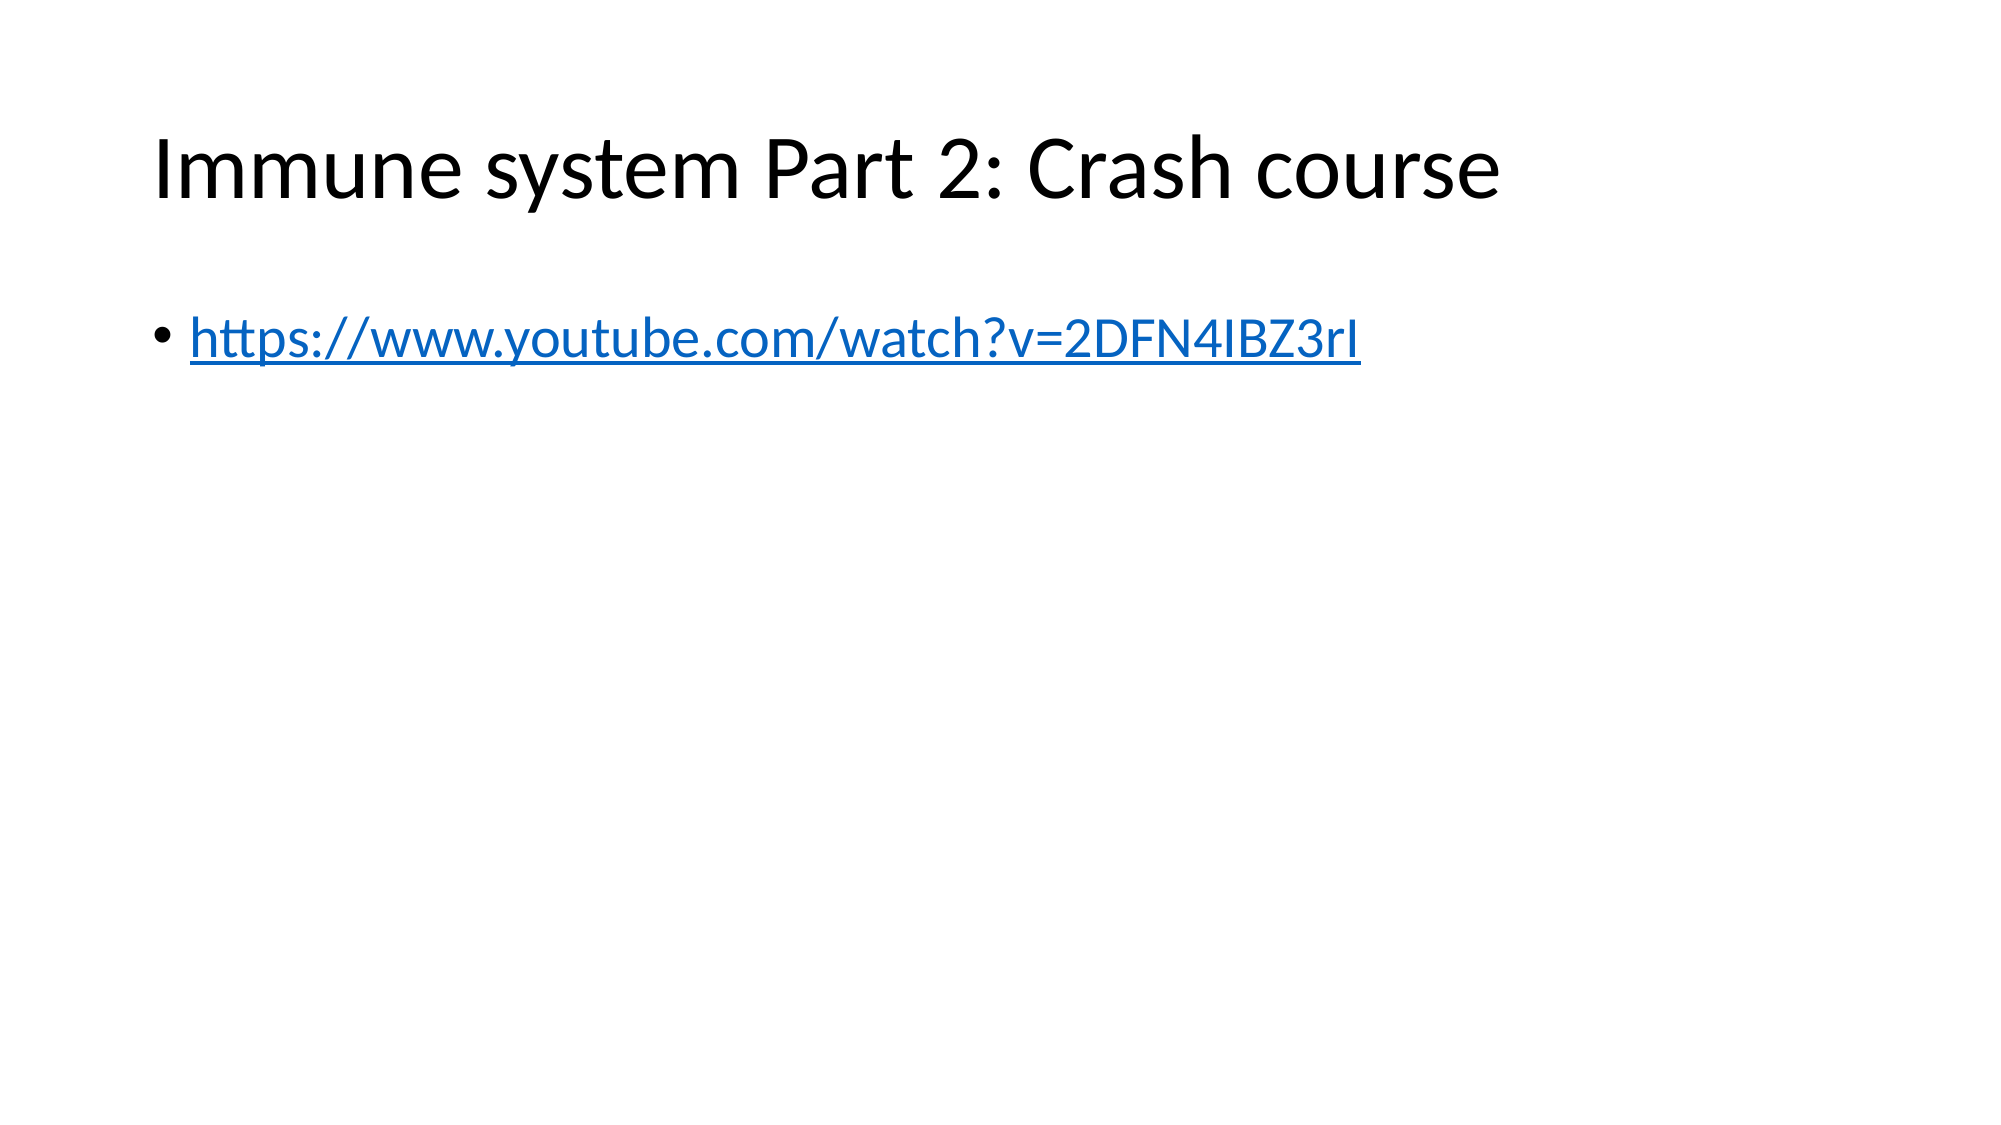

# Immune system Part 2: Crash course
https://www.youtube.com/watch?v=2DFN4IBZ3rI